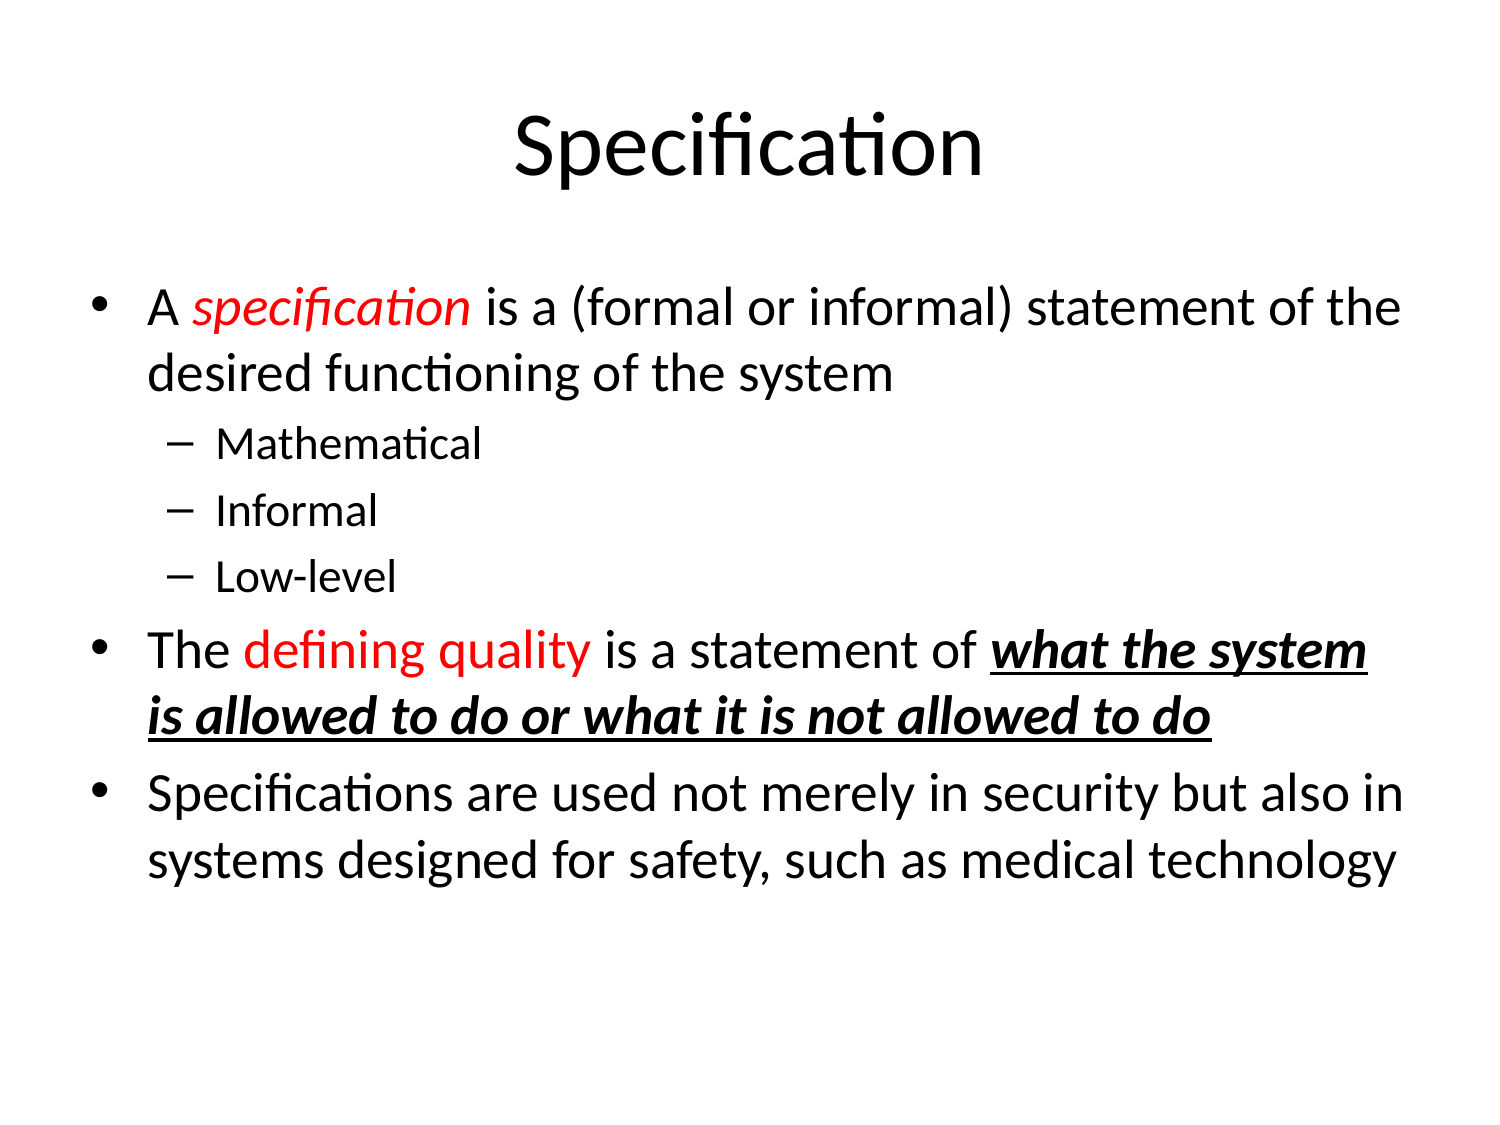

# Specification
A specification is a (formal or informal) statement of the desired functioning of the system
Mathematical
Informal
Low-level
The defining quality is a statement of what the system is allowed to do or what it is not allowed to do
Specifications are used not merely in security but also in systems designed for safety, such as medical technology